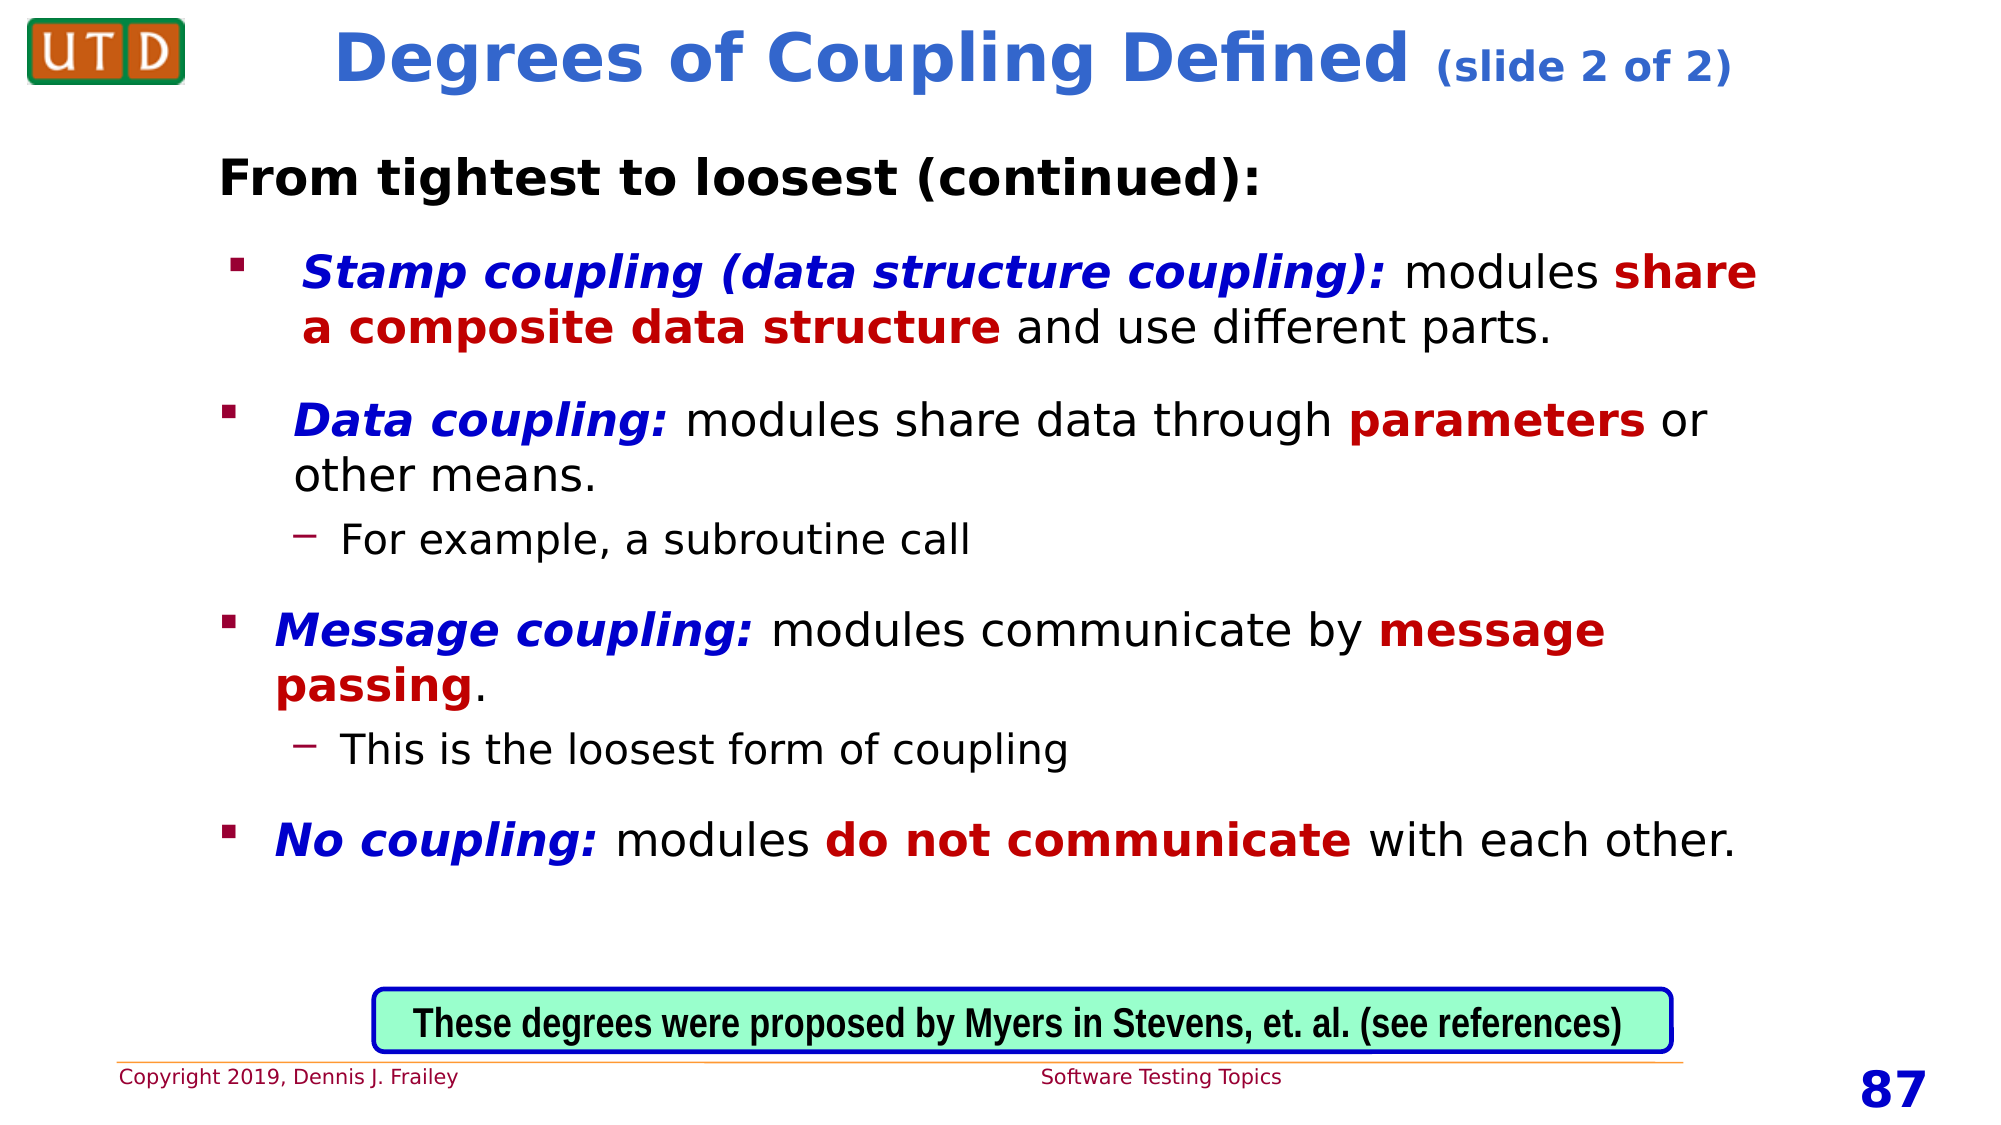

# Degrees of Coupling Defined (slide 2 of 2)
From tightest to loosest (continued):
Stamp coupling (data structure coupling): modules share a composite data structure and use different parts.
Data coupling: modules share data through parameters or other means.
For example, a subroutine call
Message coupling: modules communicate by message passing.
This is the loosest form of coupling
No coupling: modules do not communicate with each other.
These degrees were proposed by Myers in Stevens, et. al. (see references)